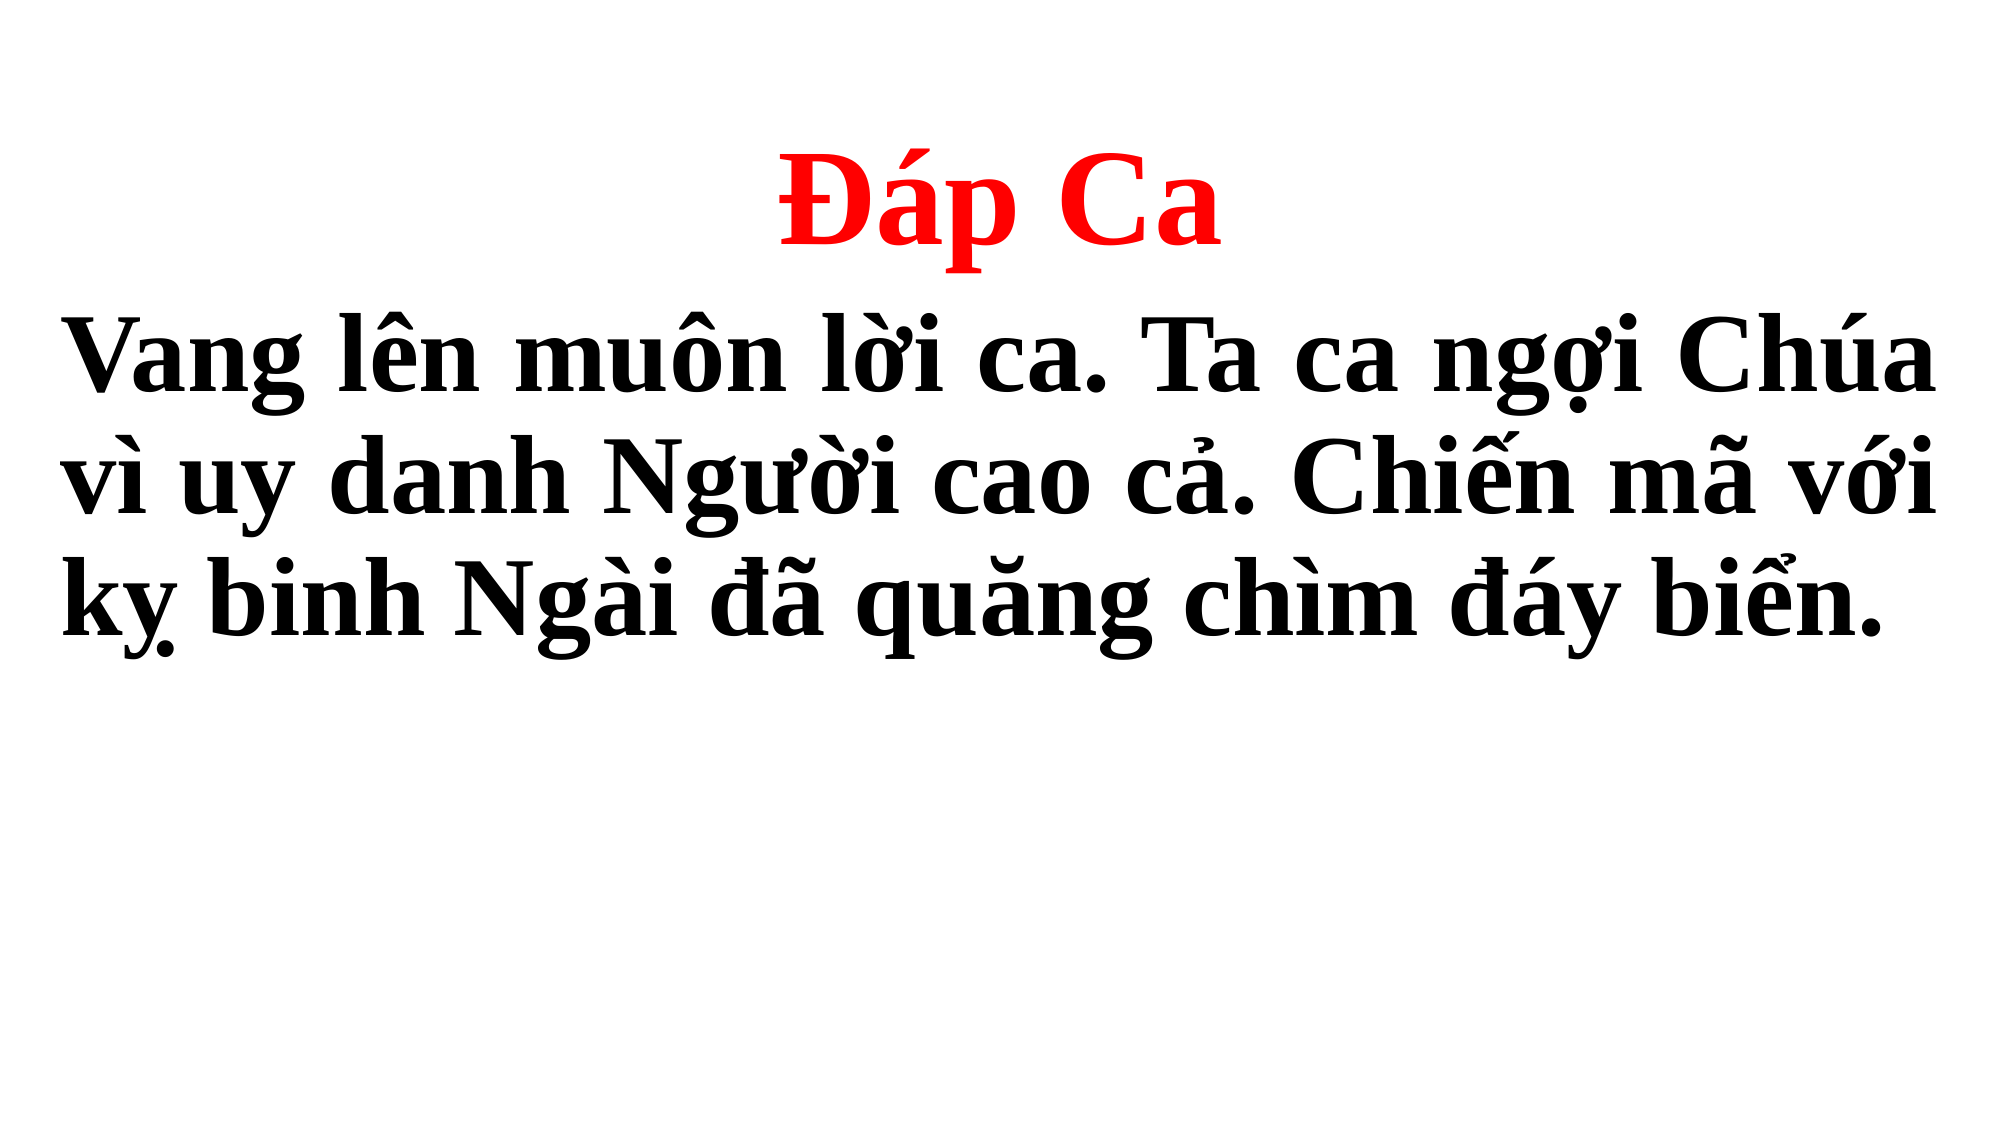

Đáp Ca
Vang lên muôn lời ca. Ta ca ngợi Chúa vì uy danh Người cao cả. Chiến mã với kỵ binh Ngài đã quăng chìm đáy biển.